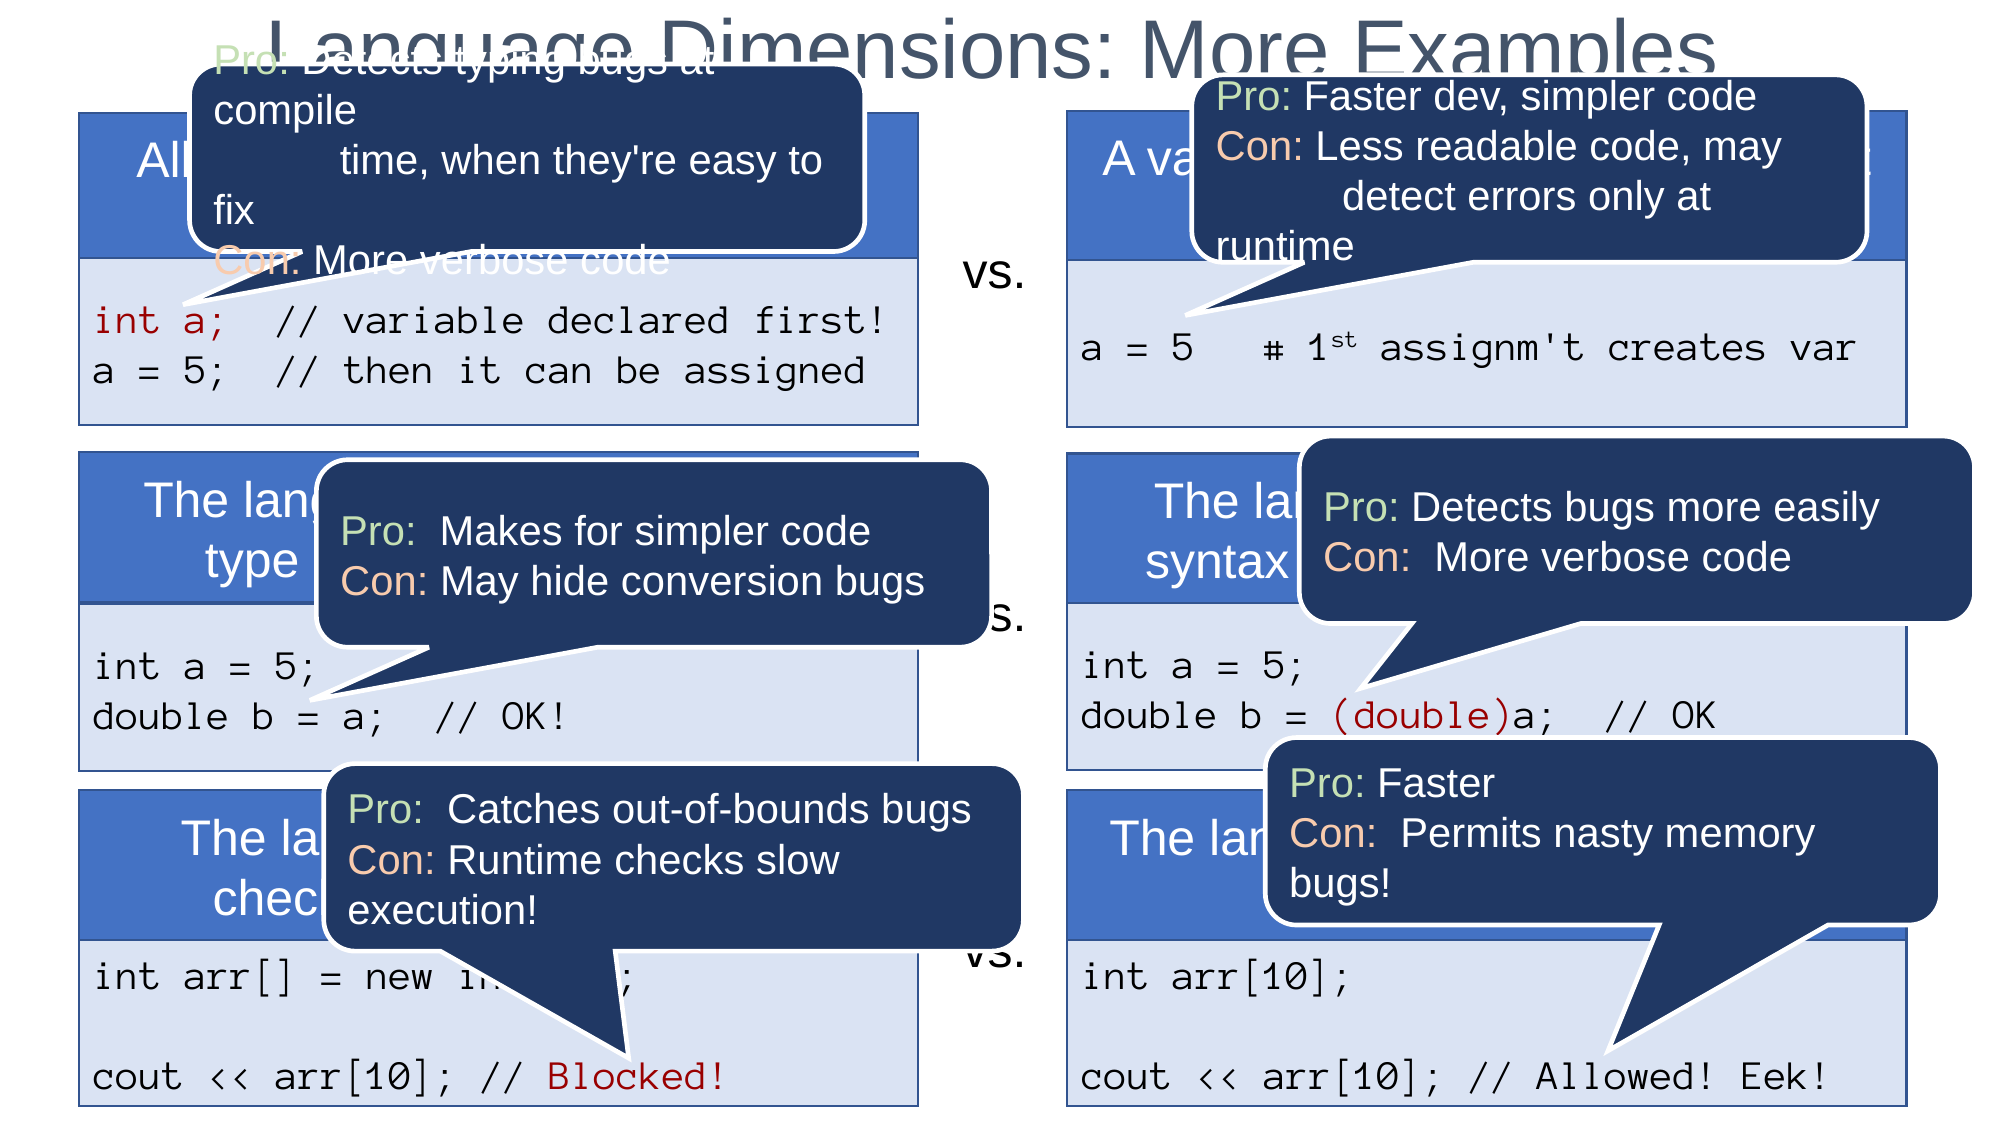

Language Dimensions: More Examples
Pro: Detects typing bugs at compile
           time, when they're easy to fix
Con: More verbose code
Pro: Faster dev, simpler code
Con: Less readable code, may
           detect errors only at runtime
A variable can be assigned without any prior declaration.
a = 5   # 1st assignm't creates var
All variables need to be declared before they're used.
int a;  // variable declared first!
a = 5;  // then it can be assigned
vs.
Pro: Detects bugs more easily
Con:  More verbose code
The language will perform some type conversions implicitly.
int a = 5;
double b = a;  // OK!
The language requires explicit syntax for all type conversions.
int a = 5;
double b = (double)a;  // OK
Pro:  Makes for simpler code
Con: May hide conversion bugs
vs.
Pro: Faster
Con:  Permits nasty memory bugs!
Pro:  Catches out-of-bounds bugs
Con: Runtime checks slow execution!
The language performs strict checking of array bounds.
int arr[] = new int[10];
cout << arr[10]; // Blocked!
The language allows out-of-bound array accesses.
int arr[10];

cout << arr[10]; // Allowed! Eek!
vs.